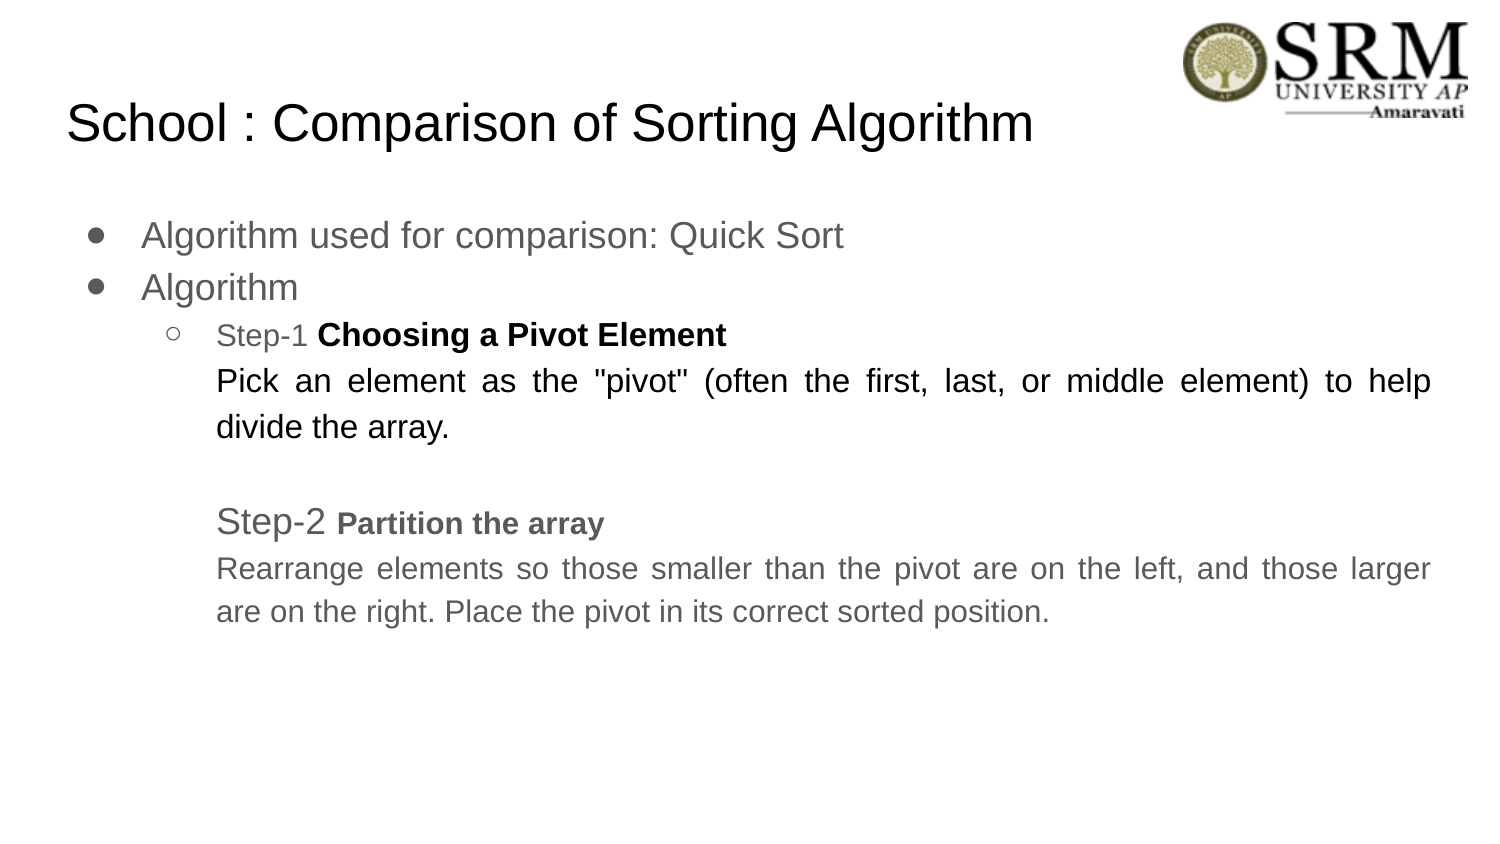

# School : Comparison of Sorting Algorithm
Algorithm used for comparison: Quick Sort
Algorithm
Step-1 Choosing a Pivot Element
Pick an element as the "pivot" (often the first, last, or middle element) to help divide the array.

Step-2 Partition the array
Rearrange elements so those smaller than the pivot are on the left, and those larger are on the right. Place the pivot in its correct sorted position.